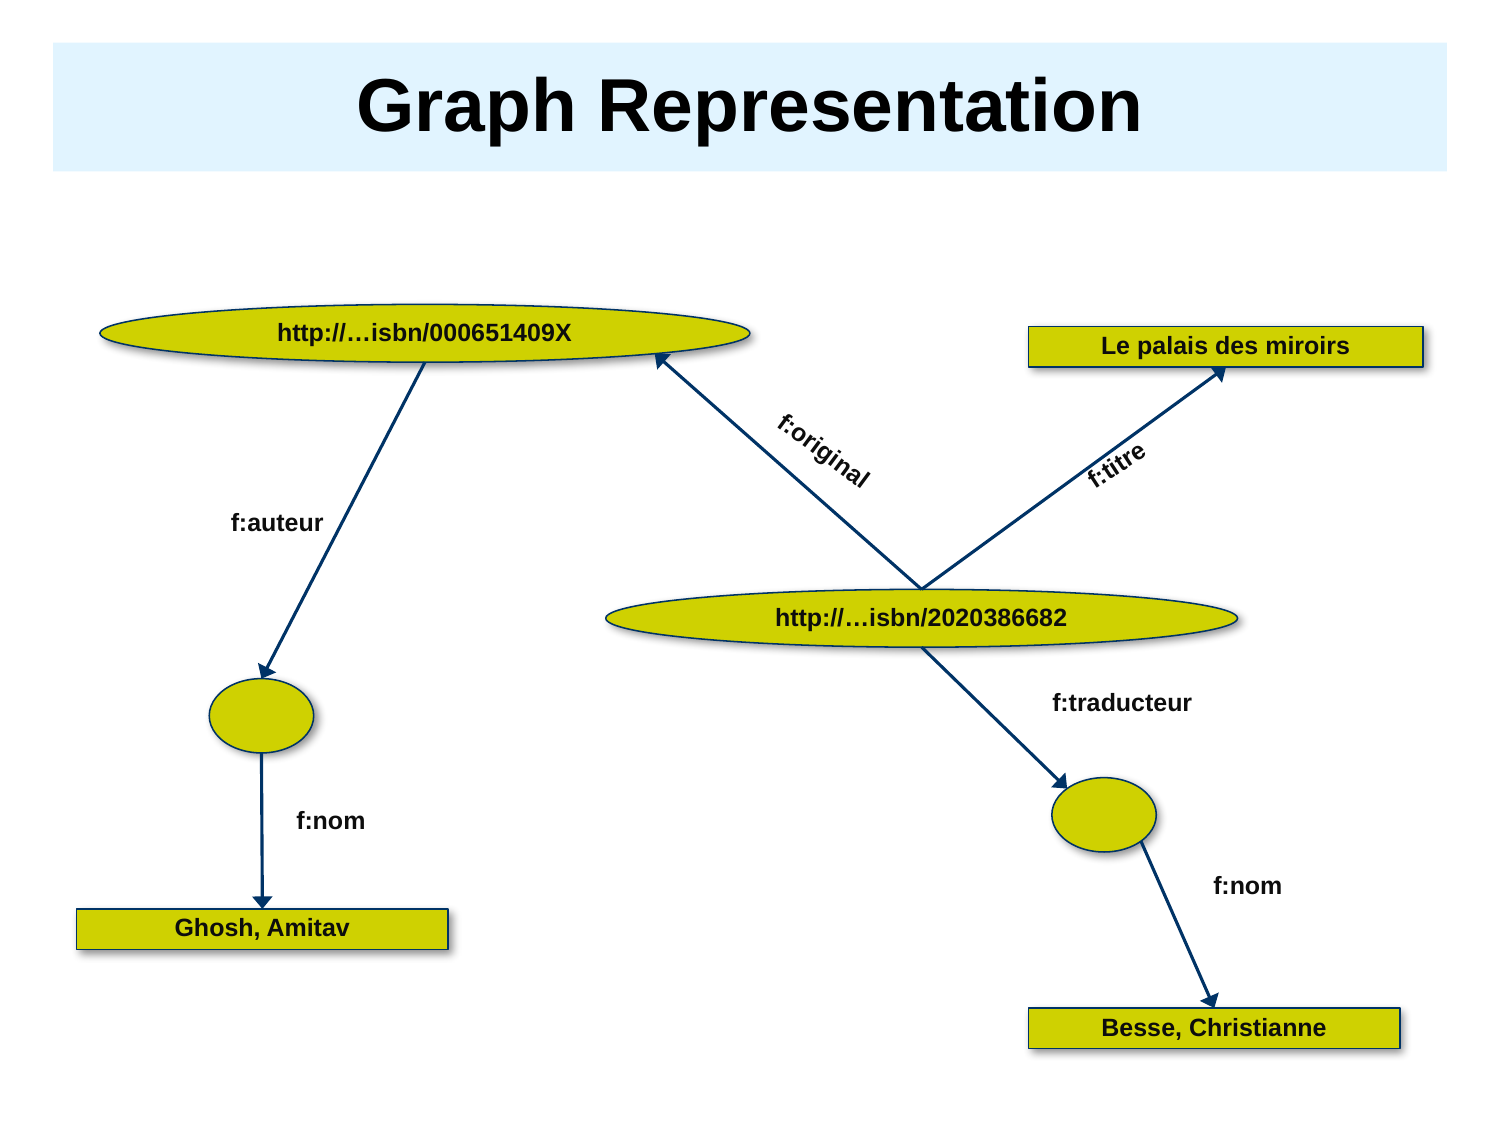

# Graph Representation
http://…isbn/000651409X
Le palais des miroirs
f:original
f:titre
f:auteur
http://…isbn/2020386682

f:traducteur

f:nom
f:nom
Ghosh, Amitav
Besse, Christianne